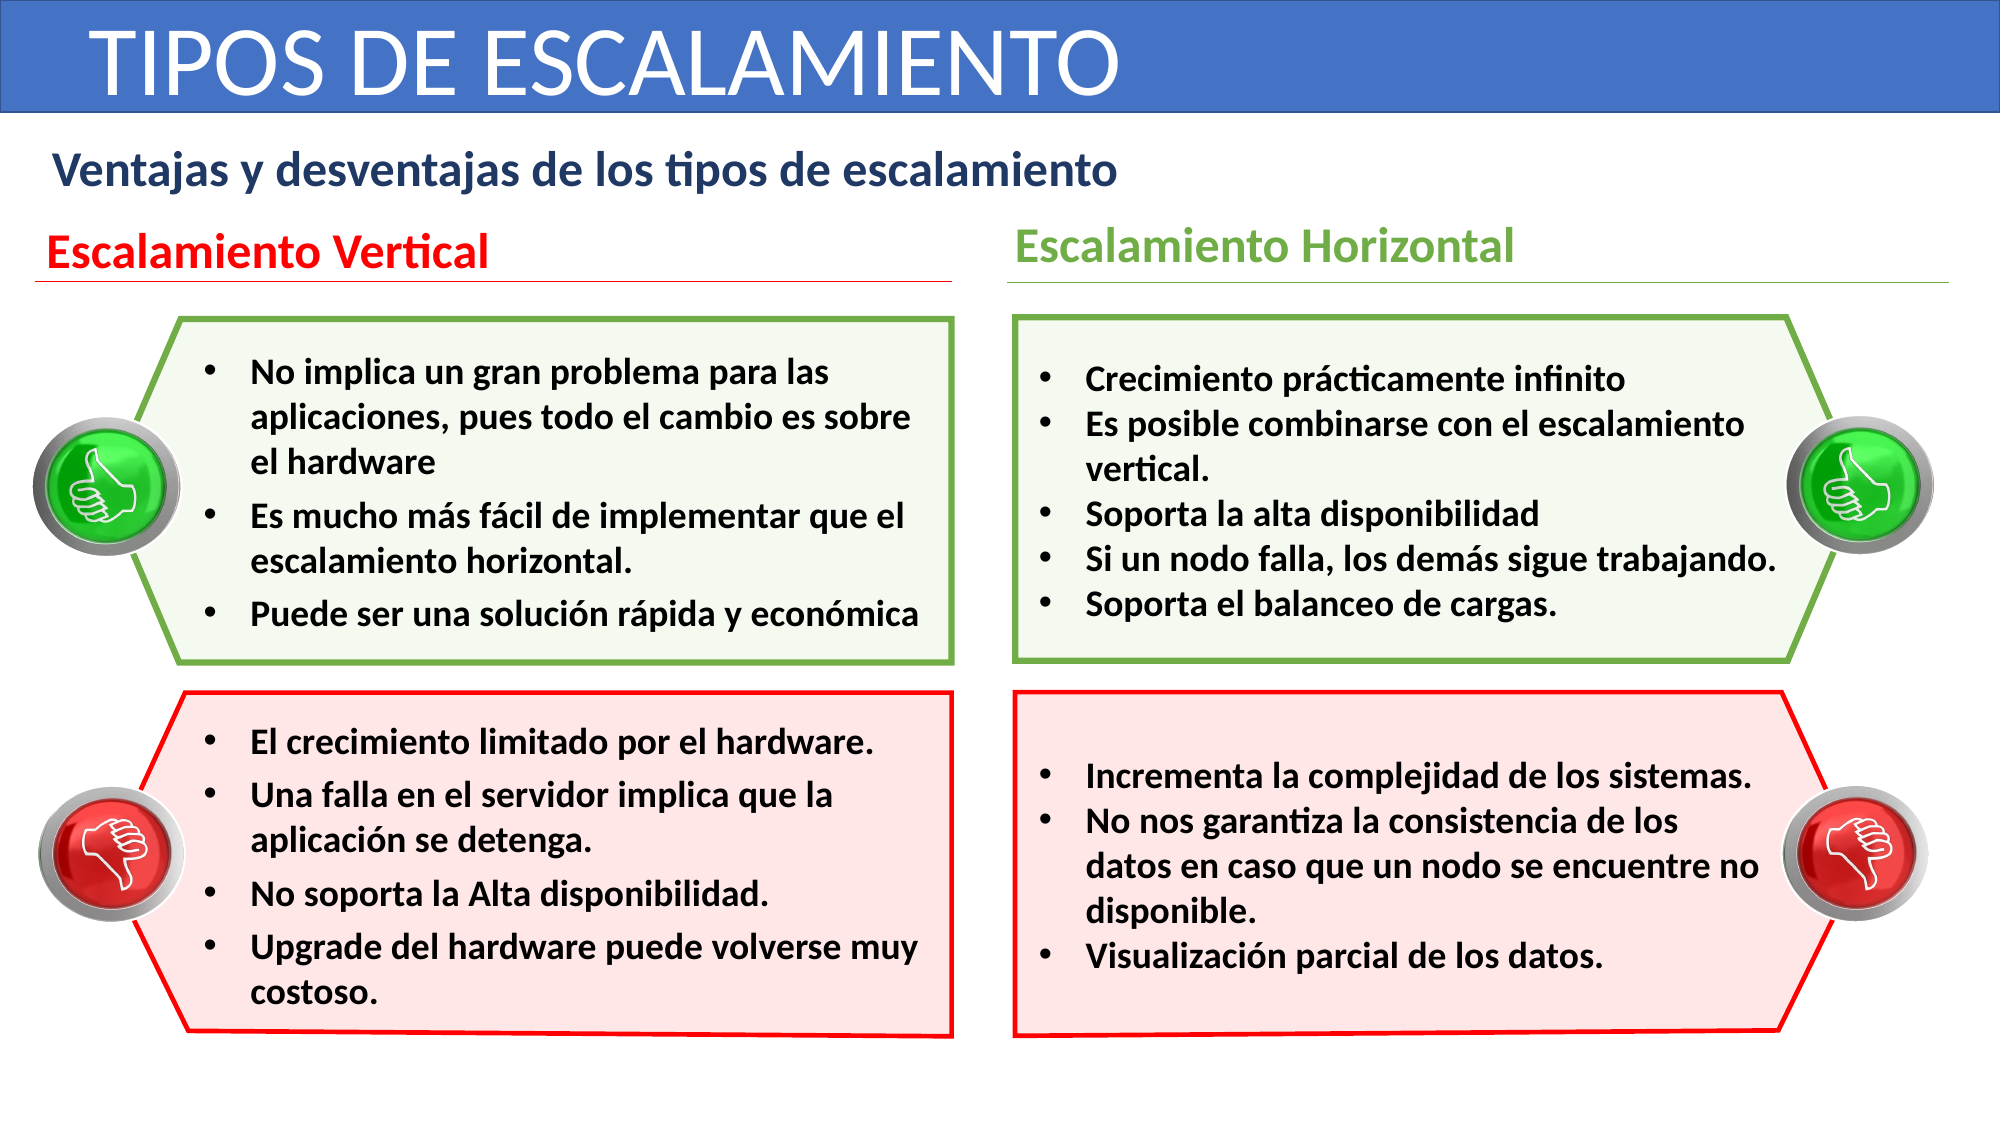

TIPOS DE ESCALAMIENTO
Ventajas y desventajas de los tipos de escalamiento
Escalamiento Horizontal
Escalamiento Vertical
Crecimiento prácticamente infinito
Es posible combinarse con el escalamiento vertical.
Soporta la alta disponibilidad
Si un nodo falla, los demás sigue trabajando.
Soporta el balanceo de cargas.

No implica un gran problema para las aplicaciones, pues todo el cambio es sobre el hardware
Es mucho más fácil de implementar que el escalamiento horizontal.
Puede ser una solución rápida y económica

Incrementa la complejidad de los sistemas.
No nos garantiza la consistencia de los datos en caso que un nodo se encuentre no disponible.
Visualización parcial de los datos.

El crecimiento limitado por el hardware.
Una falla en el servidor implica que la aplicación se detenga.
No soporta la Alta disponibilidad.
Upgrade del hardware puede volverse muy costoso.